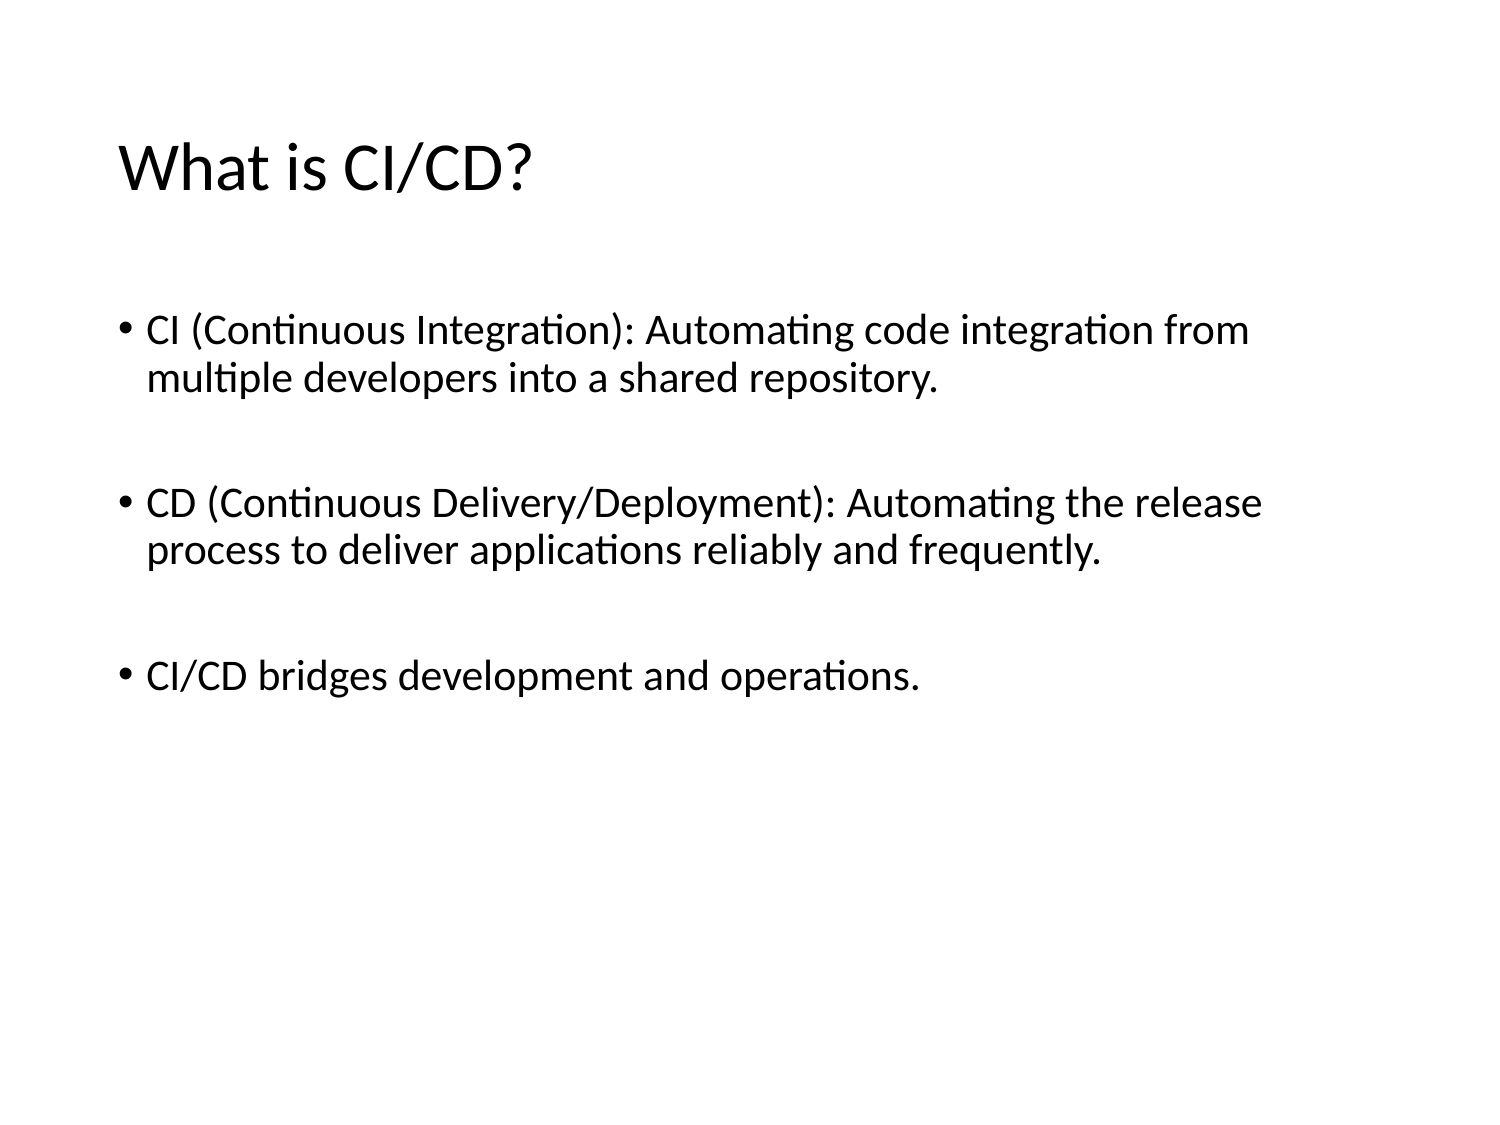

# What is CI/CD?
CI (Continuous Integration): Automating code integration from multiple developers into a shared repository.

CD (Continuous Delivery/Deployment): Automating the release process to deliver applications reliably and frequently.

CI/CD bridges development and operations.